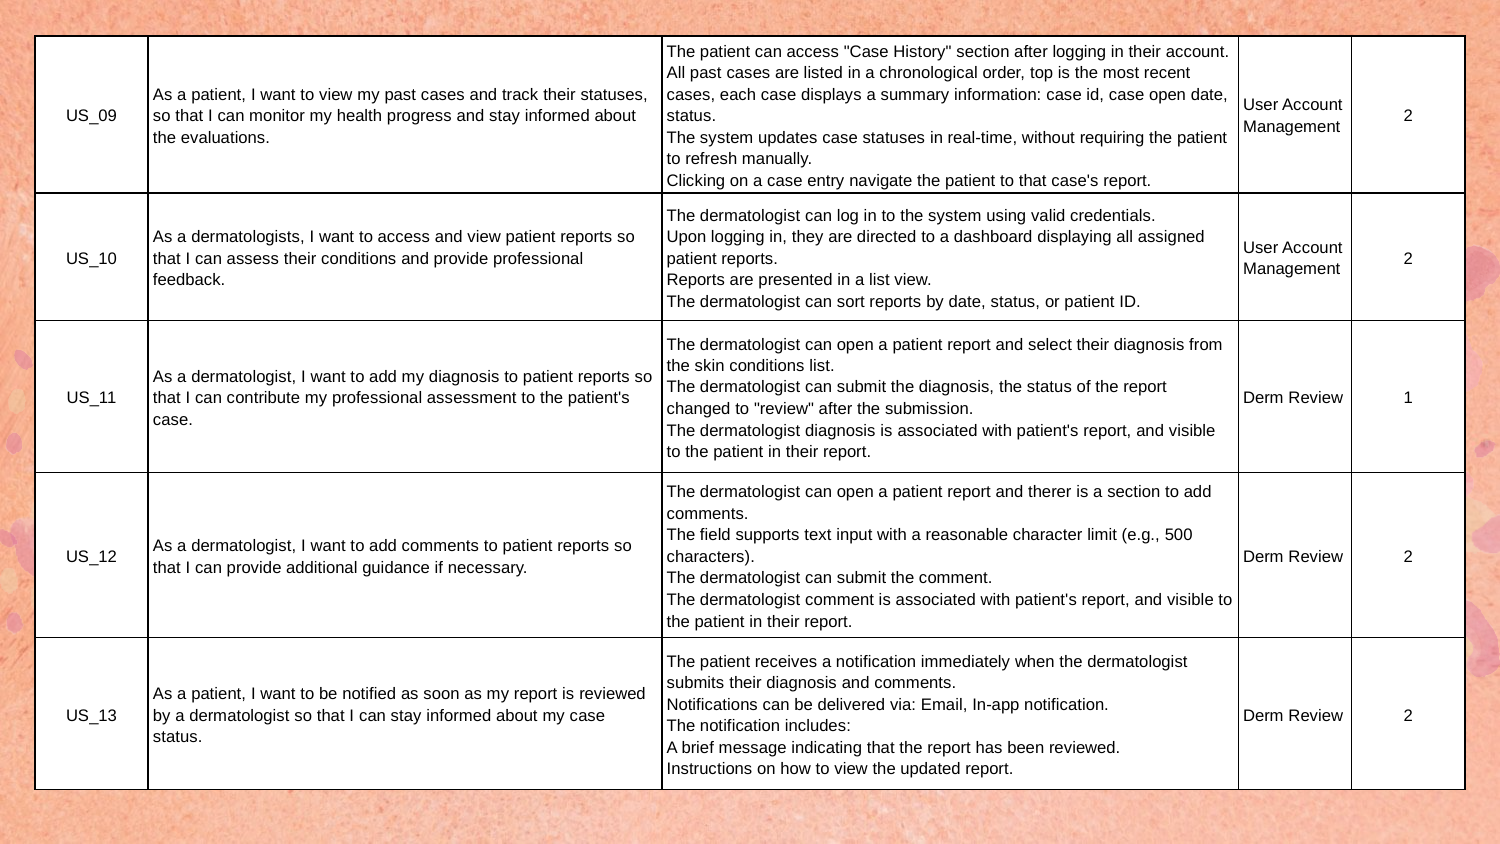

| US\_09 | As a patient, I want to view my past cases and track their statuses, so that I can monitor my health progress and stay informed about the evaluations. | The patient can access "Case History" section after logging in their account. All past cases are listed in a chronological order, top is the most recent cases, each case displays a summary information: case id, case open date, status. The system updates case statuses in real-time, without requiring the patient to refresh manually. Clicking on a case entry navigate the patient to that case's report. | User Account Management | 2 |
| --- | --- | --- | --- | --- |
| US\_10 | As a dermatologists, I want to access and view patient reports so that I can assess their conditions and provide professional feedback. | The dermatologist can log in to the system using valid credentials. Upon logging in, they are directed to a dashboard displaying all assigned patient reports. Reports are presented in a list view. The dermatologist can sort reports by date, status, or patient ID. | User Account Management | 2 |
| US\_11 | As a dermatologist, I want to add my diagnosis to patient reports so that I can contribute my professional assessment to the patient's case. | The dermatologist can open a patient report and select their diagnosis from the skin conditions list. The dermatologist can submit the diagnosis, the status of the report changed to "review" after the submission. The dermatologist diagnosis is associated with patient's report, and visible to the patient in their report. | Derm Review | 1 |
| US\_12 | As a dermatologist, I want to add comments to patient reports so that I can provide additional guidance if necessary. | The dermatologist can open a patient report and therer is a section to add comments. The field supports text input with a reasonable character limit (e.g., 500 characters). The dermatologist can submit the comment. The dermatologist comment is associated with patient's report, and visible to the patient in their report. | Derm Review | 2 |
| US\_13 | As a patient, I want to be notified as soon as my report is reviewed by a dermatologist so that I can stay informed about my case status. | The patient receives a notification immediately when the dermatologist submits their diagnosis and comments. Notifications can be delivered via: Email, In-app notification. The notification includes: A brief message indicating that the report has been reviewed. Instructions on how to view the updated report. | Derm Review | 2 |